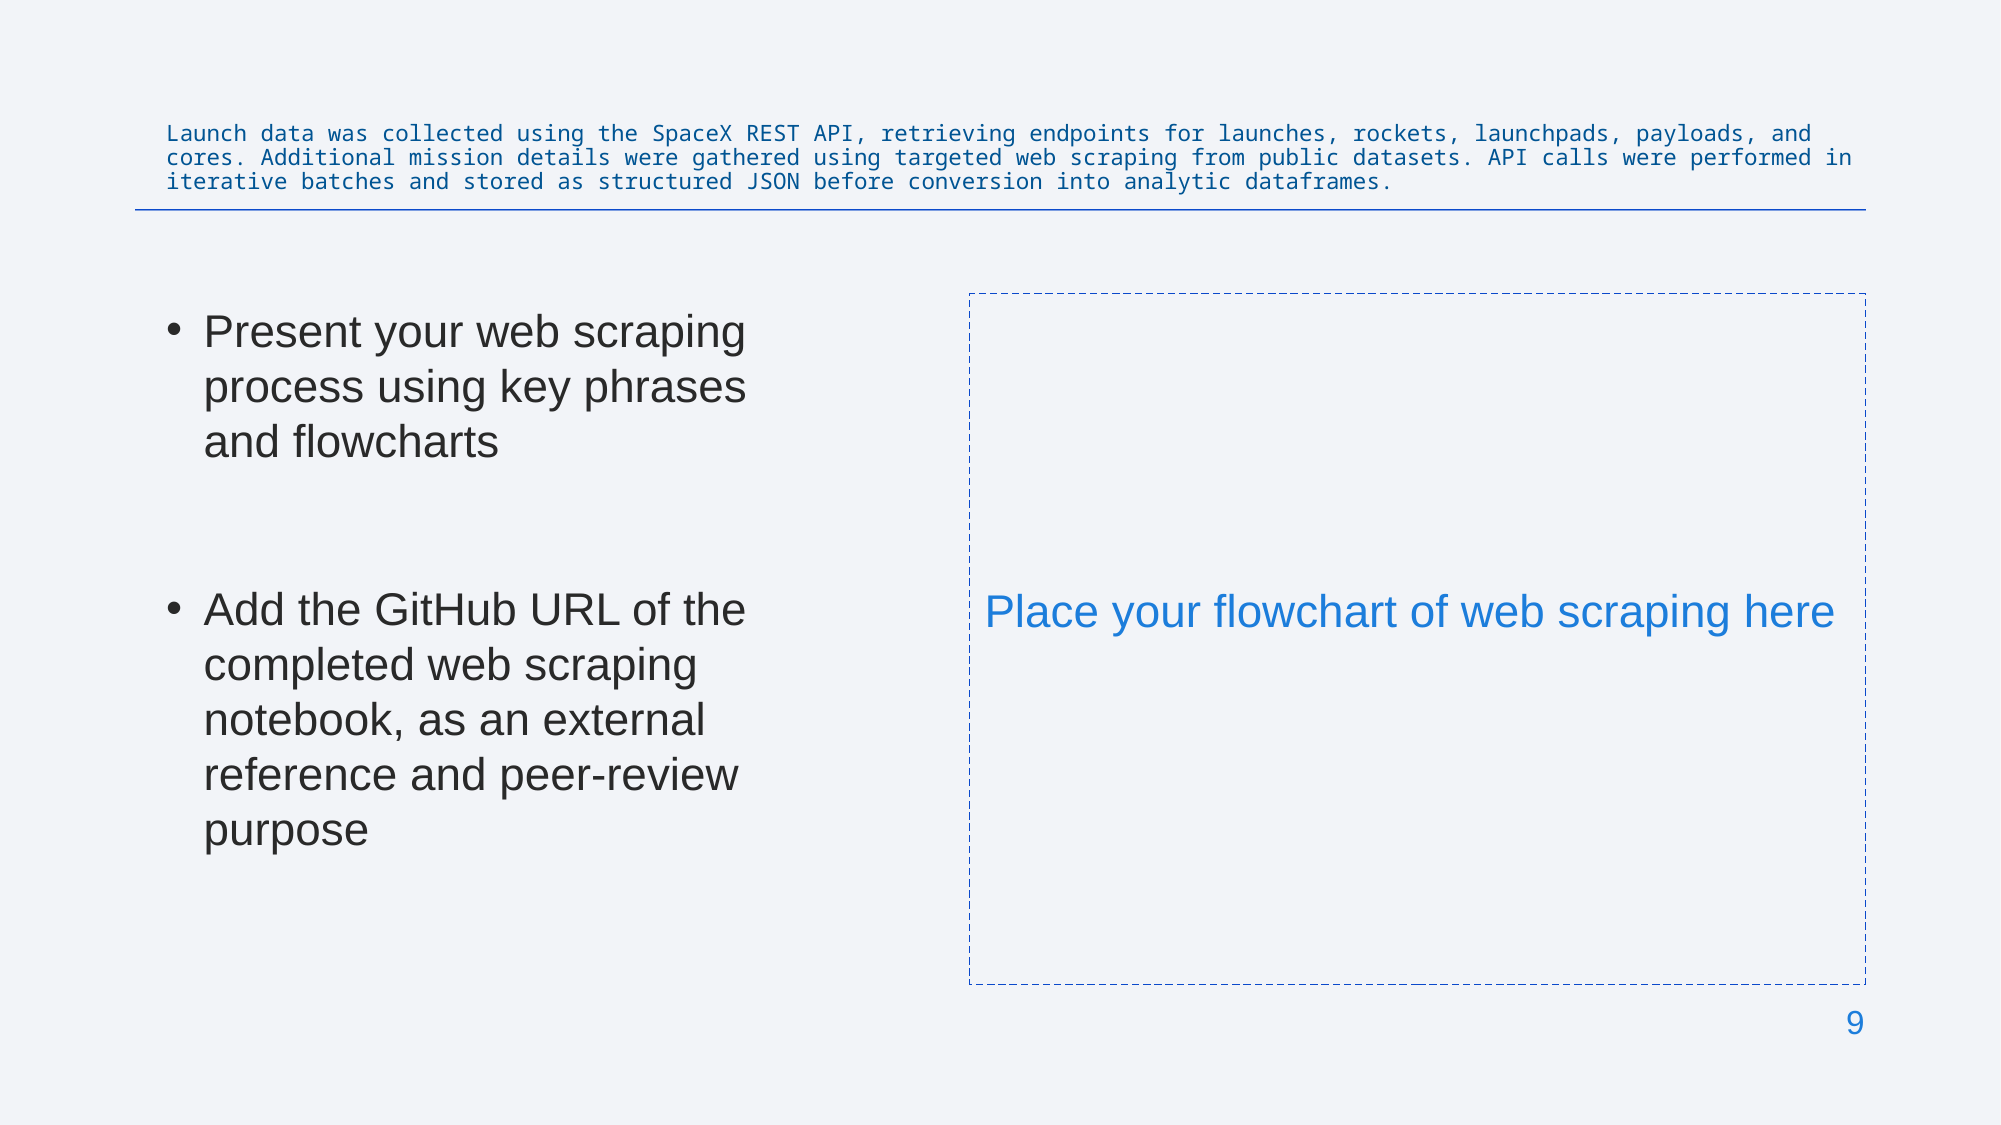

Launch data was collected using the SpaceX REST API, retrieving endpoints for launches, rockets, launchpads, payloads, and cores. Additional mission details were gathered using targeted web scraping from public datasets. API calls were performed in iterative batches and stored as structured JSON before conversion into analytic dataframes.
Present your web scraping process using key phrases and flowcharts

Add the GitHub URL of the completed web scraping notebook, as an external reference and peer-review purpose

Place your flowchart of web scraping here
9